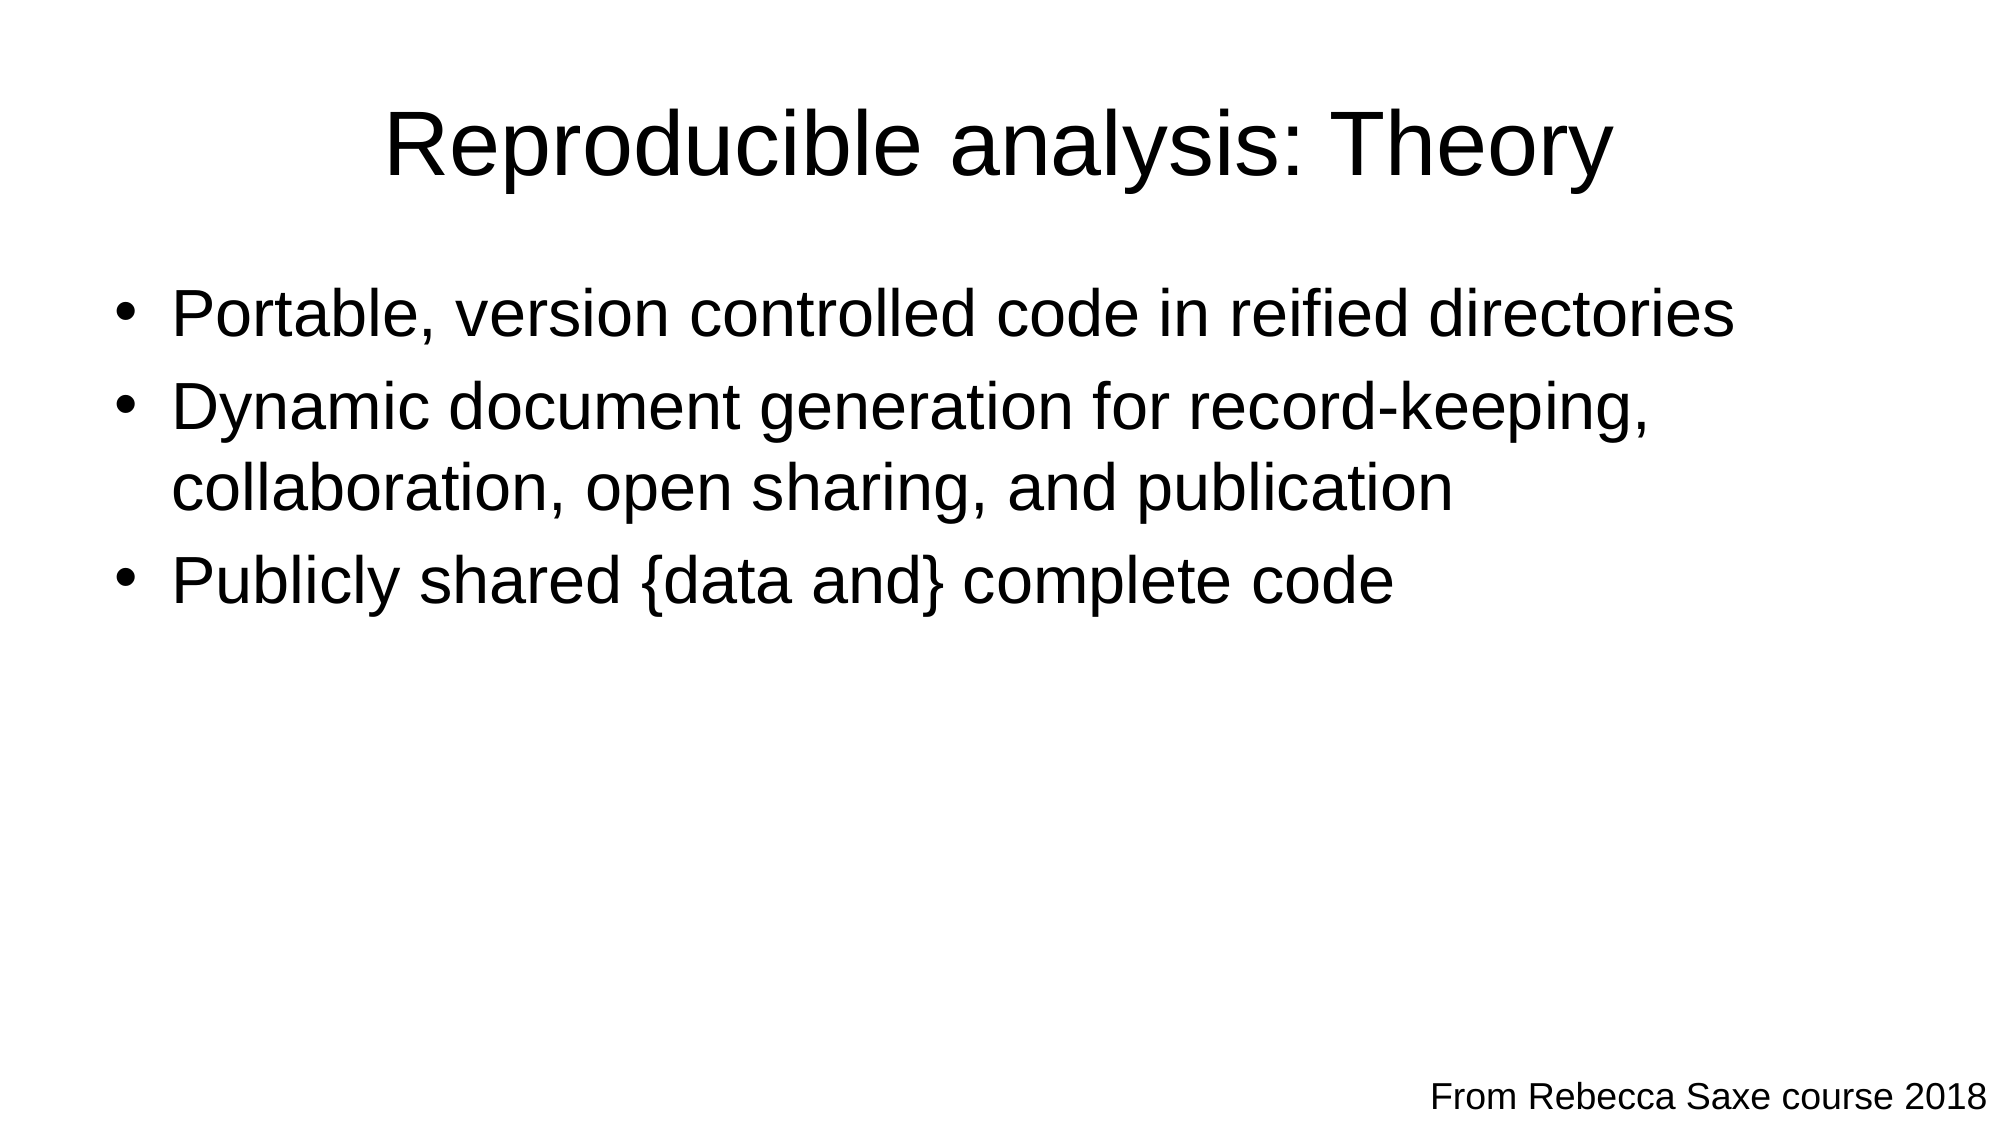

# Reproducible analysis: Theory
Portable, version controlled code in reified directories
Dynamic document generation for record-keeping, collaboration, open sharing, and publication
Publicly shared {data and} complete code

From Rebecca Saxe course 2018